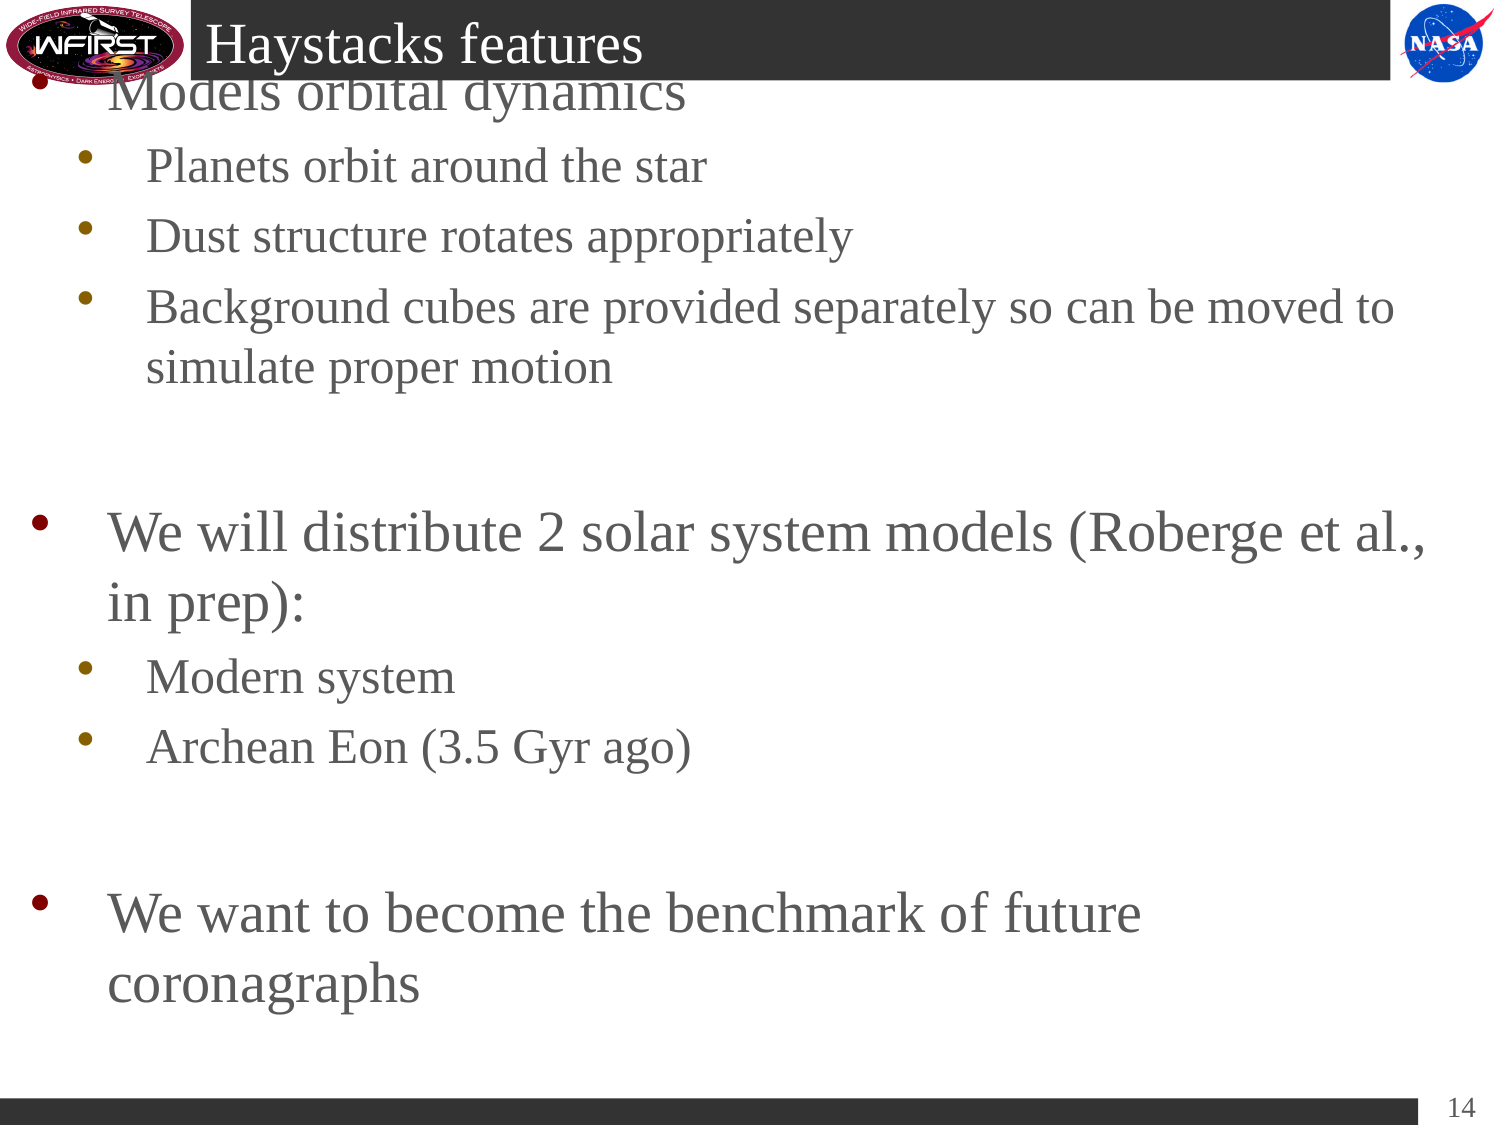

# Haystacks features
Models orbital dynamics
Planets orbit around the star
Dust structure rotates appropriately
Background cubes are provided separately so can be moved to simulate proper motion

We will distribute 2 solar system models (Roberge et al., in prep):
Modern system
Archean Eon (3.5 Gyr ago)

We want to become the benchmark of future coronagraphs